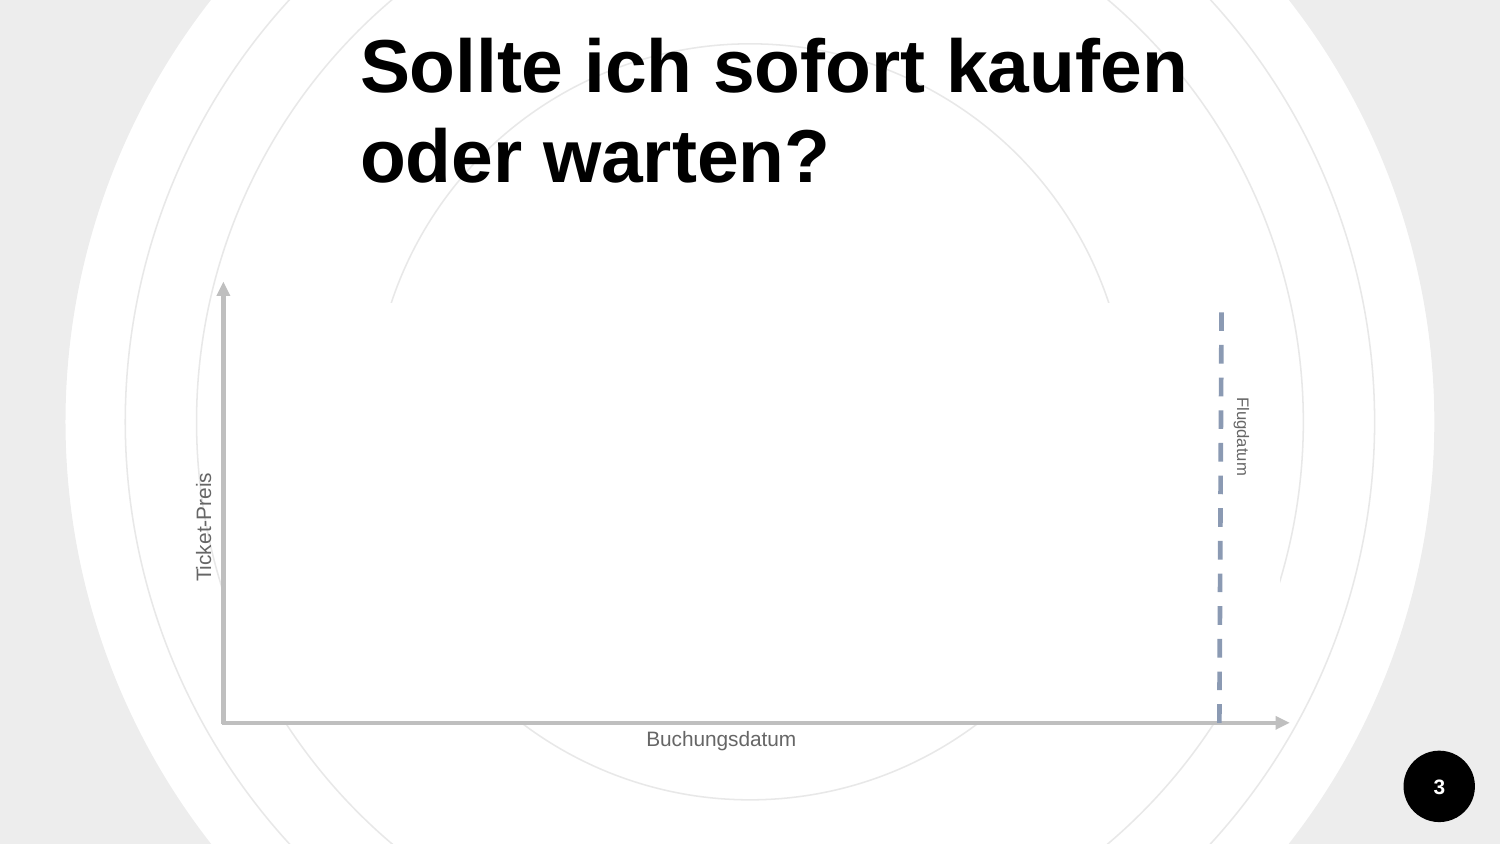

Sollte ich sofort kaufen oder warten?

Flugdatum
Ticket-Preis
Buchungsdatum
3